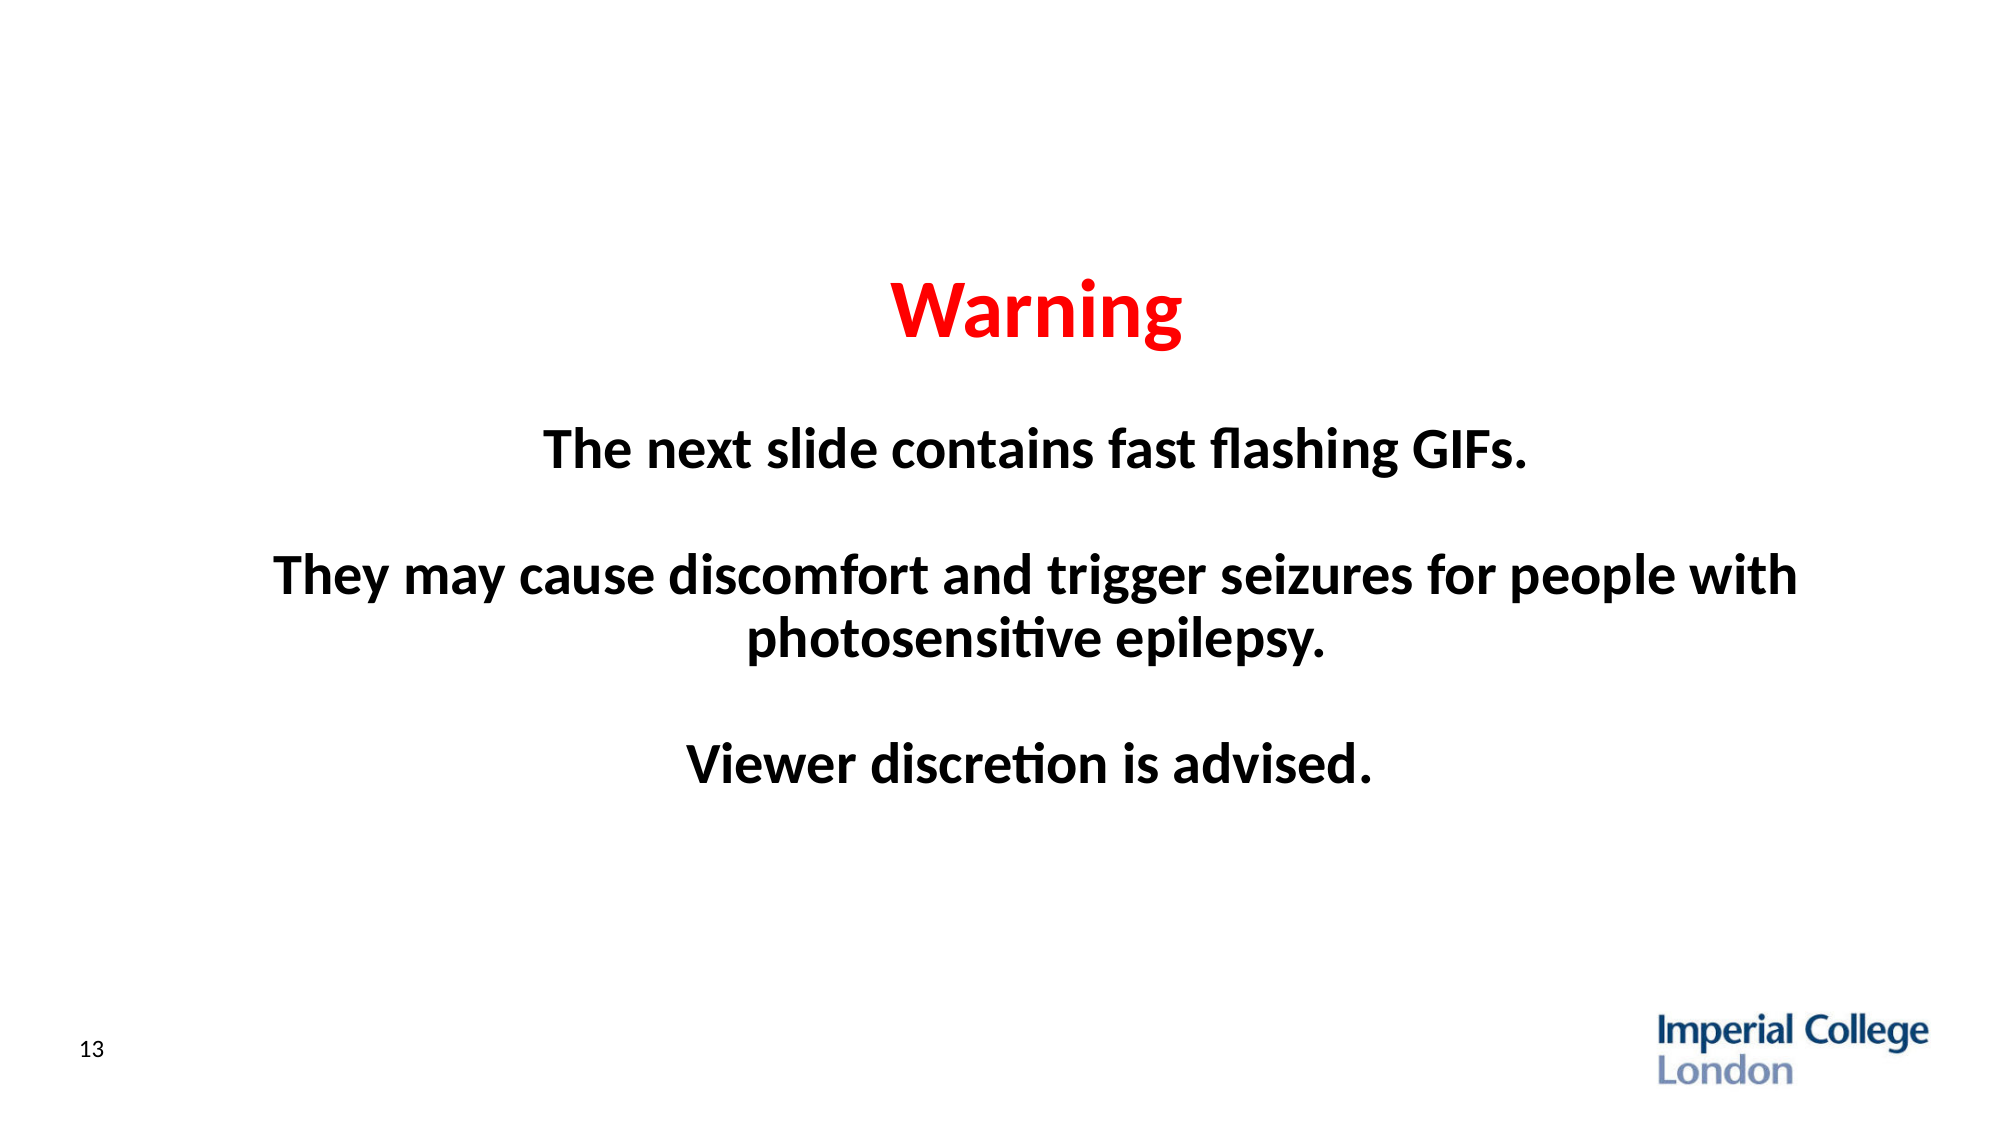

# Warning The next slide contains fast flashing GIFs. They may cause discomfort and trigger seizures for people with photosensitive epilepsy. Viewer discretion is advised.